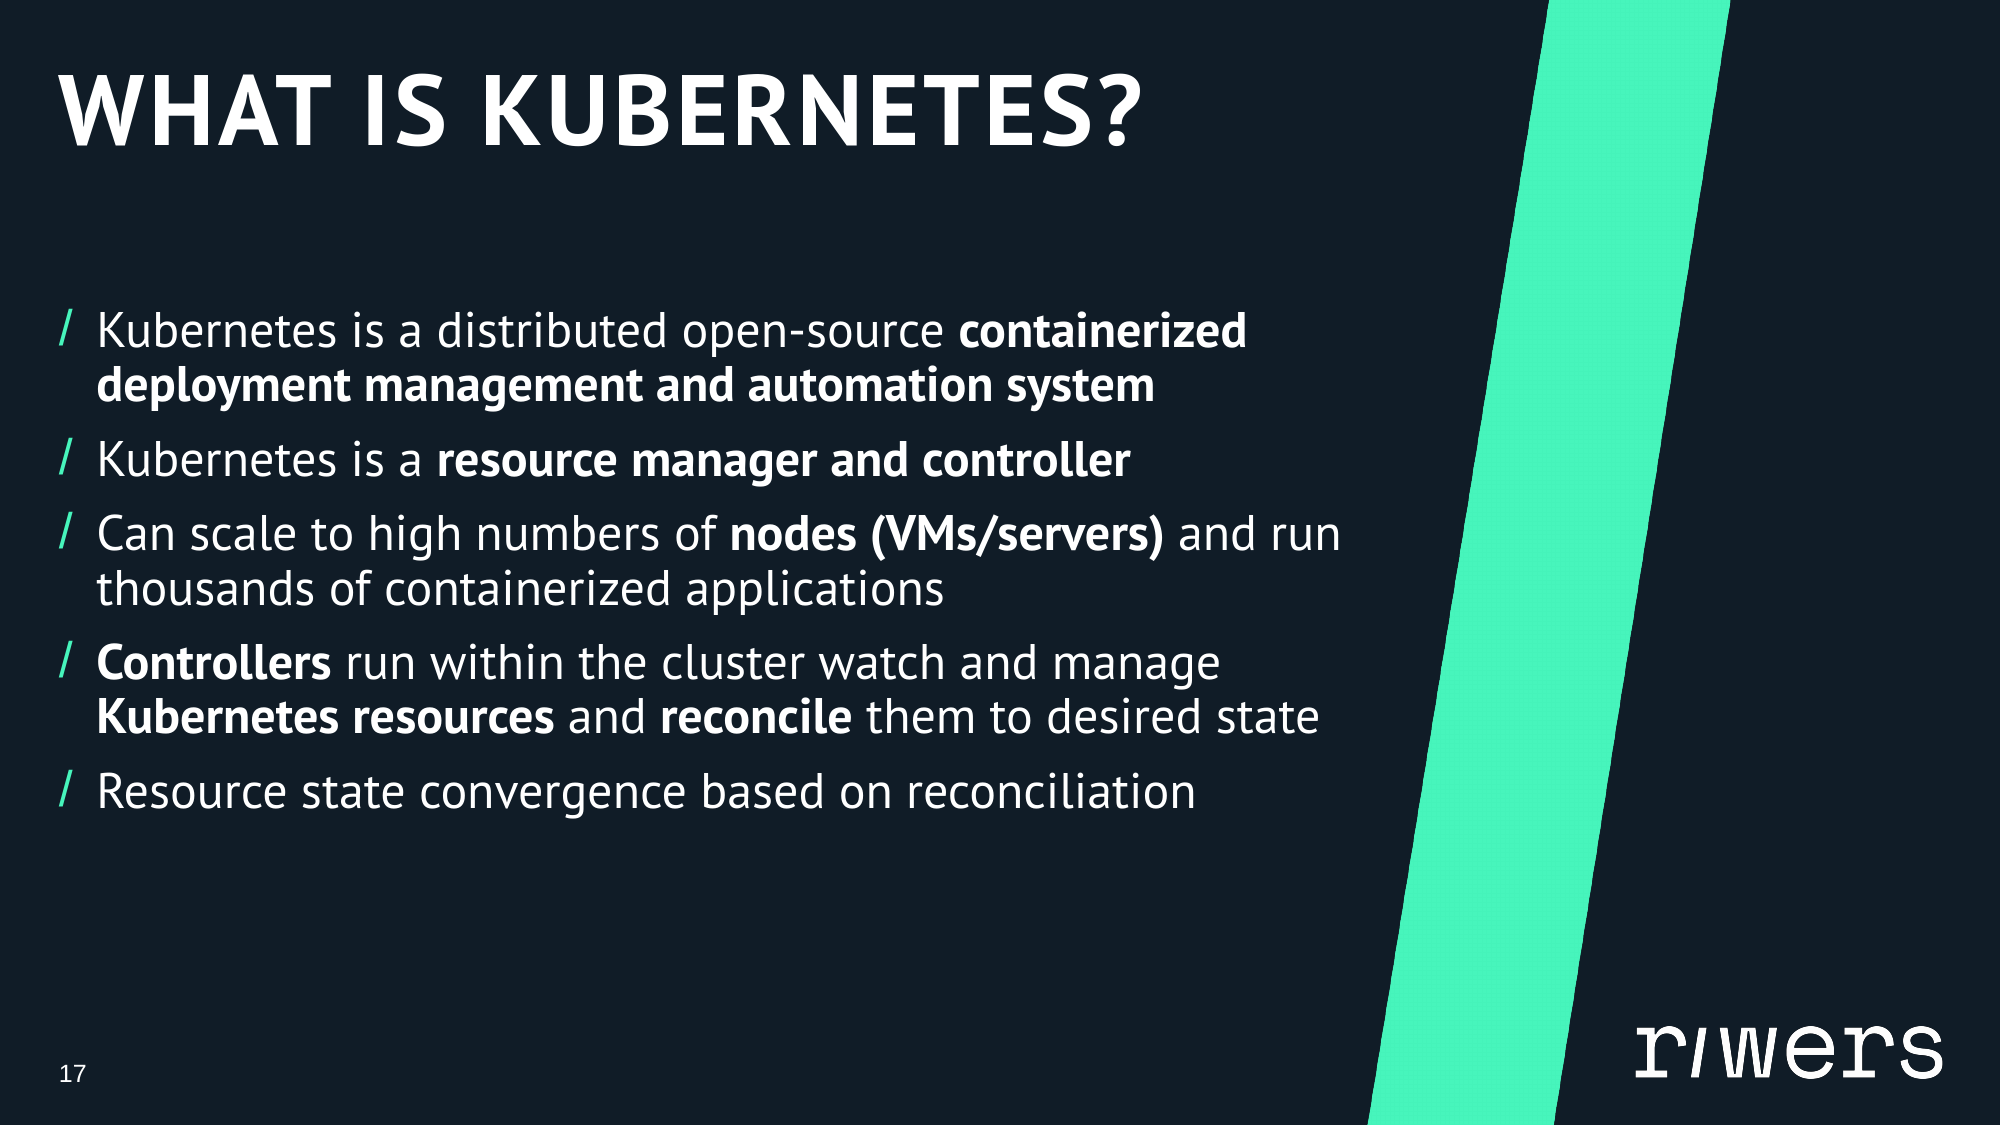

# What is Kubernetes?
Kubernetes is a distributed open-source containerized deployment management and automation system
Kubernetes is a resource manager and controller
Can scale to high numbers of nodes (VMs/servers) and run thousands of containerized applications
Controllers run within the cluster watch and manage Kubernetes resources and reconcile them to desired state
Resource state convergence based on reconciliation

17